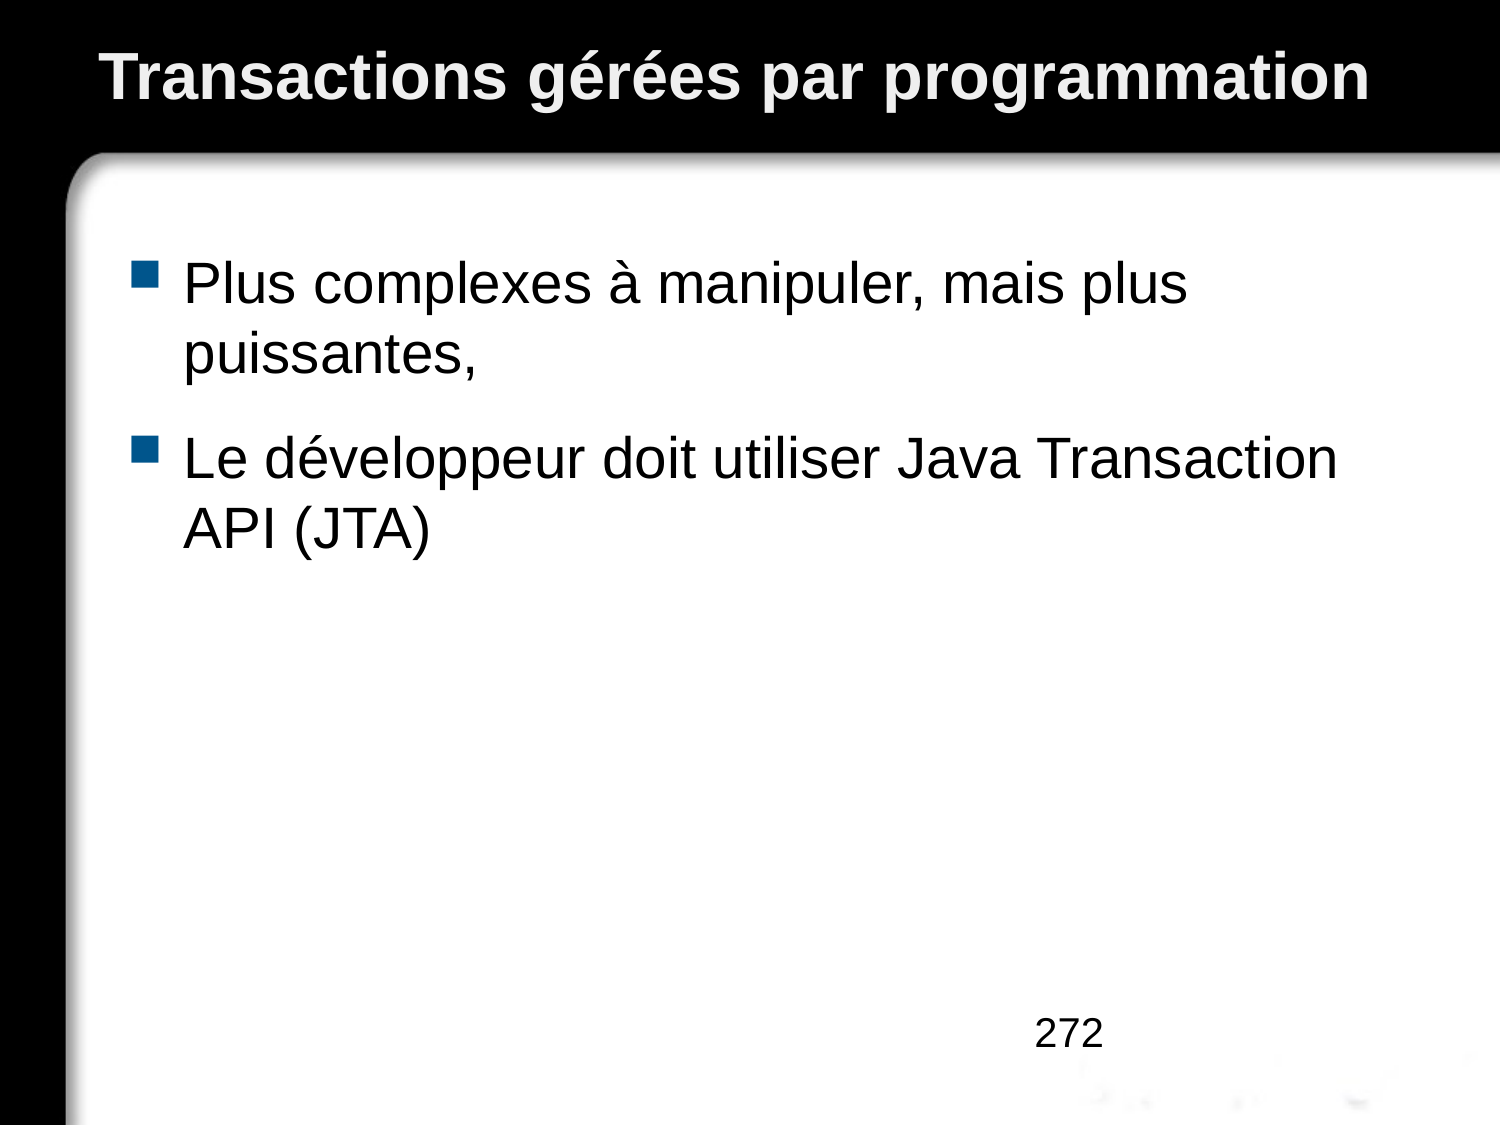

# Transactions gérées par programmation
Plus complexes à manipuler, mais plus puissantes,
Le développeur doit utiliser Java Transaction API (JTA)